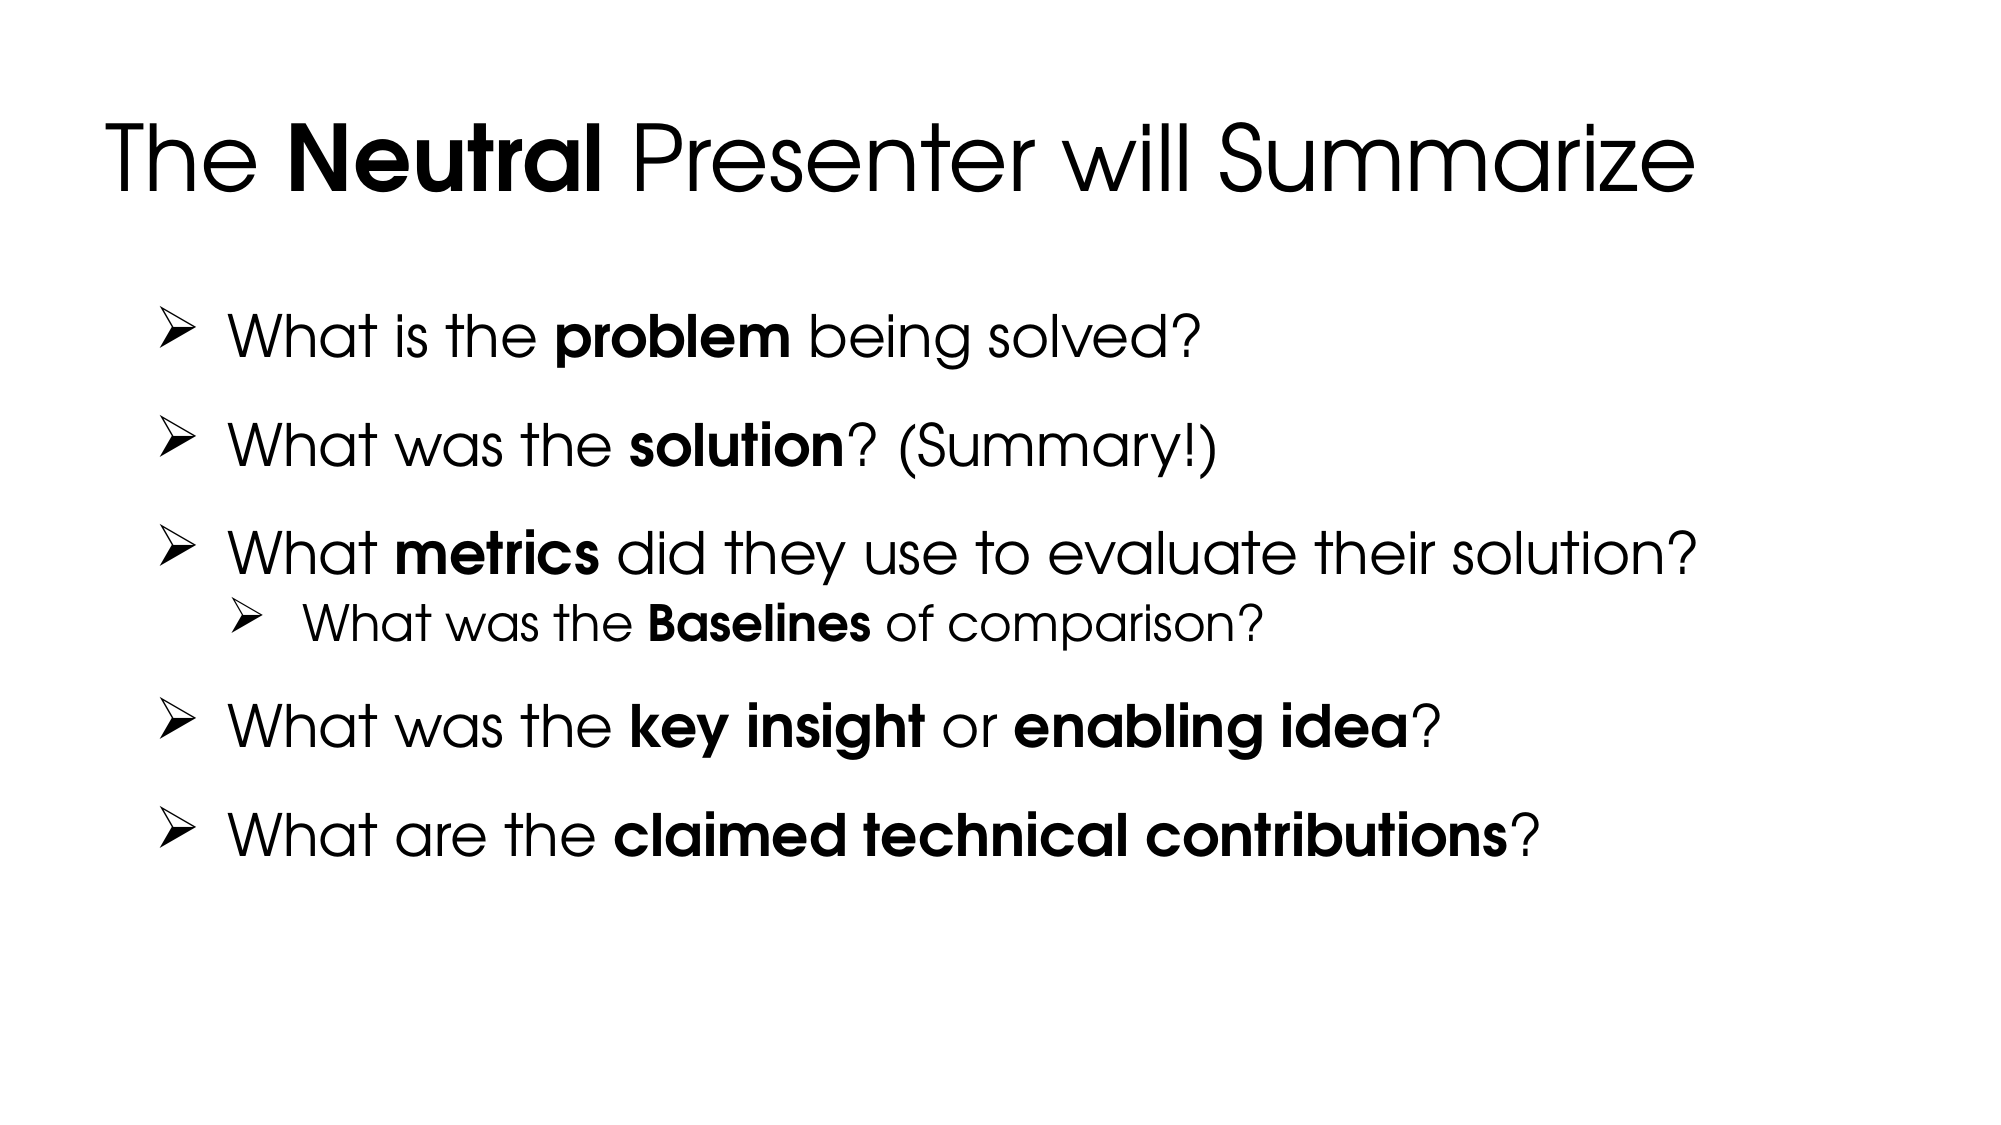

# The Neutral Presenter will Summarize
What is the problem being solved?
What was the solution? (Summary!)
What metrics did they use to evaluate their solution?
What was the Baselines of comparison?
What was the key insight or enabling idea?
What are the claimed technical contributions?